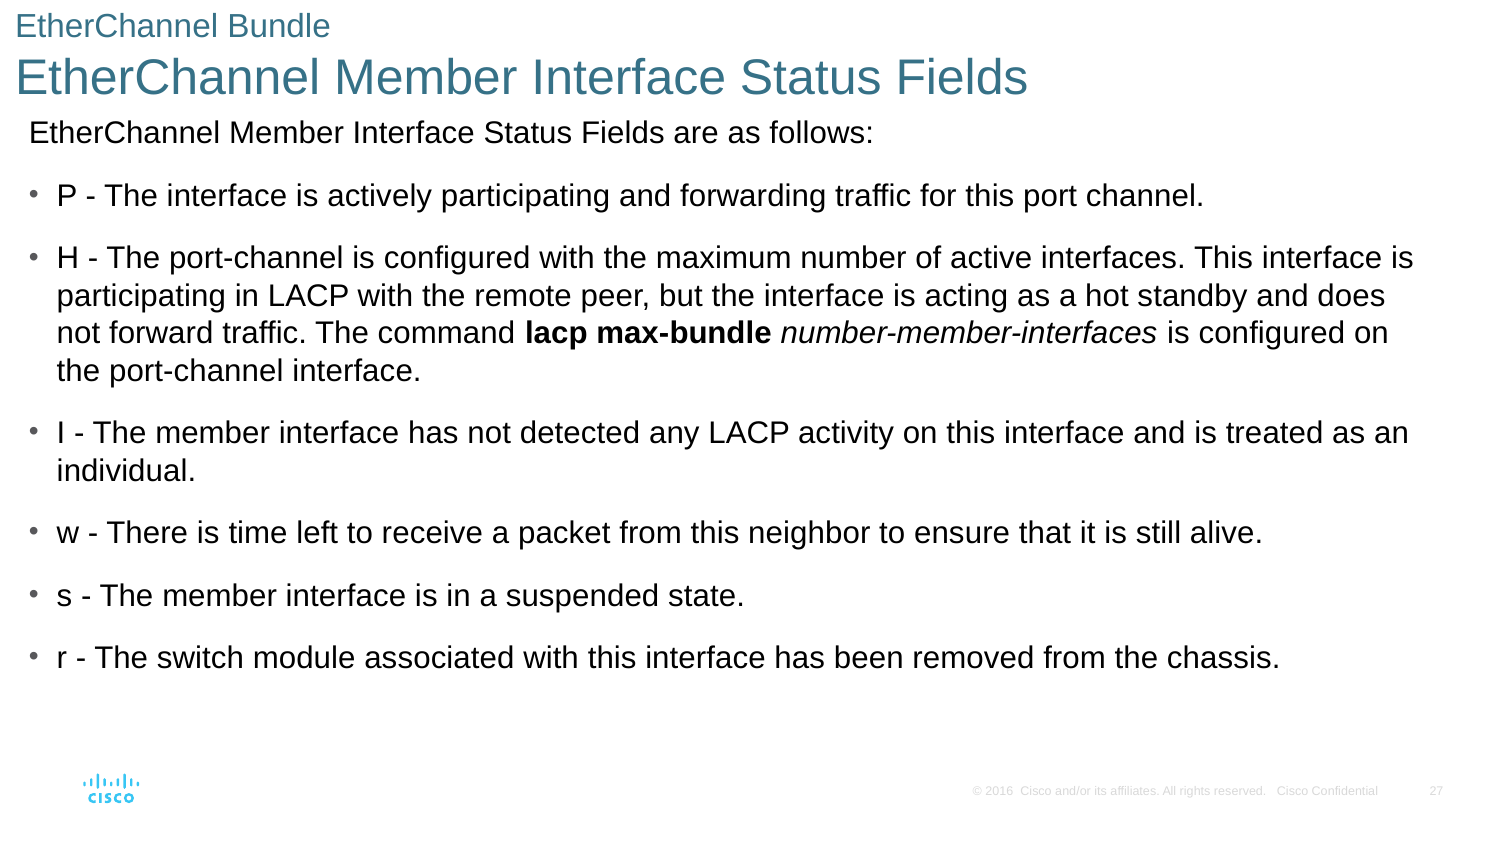

# EtherChannel Bundle EtherChannel Member Interface Status Fields
EtherChannel Member Interface Status Fields are as follows:
P - The interface is actively participating and forwarding traffic for this port channel.
H - The port-channel is configured with the maximum number of active interfaces. This interface is participating in LACP with the remote peer, but the interface is acting as a hot standby and does not forward traffic. The command lacp max-bundle number-member-interfaces is configured on the port-channel interface.
I - The member interface has not detected any LACP activity on this interface and is treated as an individual.
w - There is time left to receive a packet from this neighbor to ensure that it is still alive.
s - The member interface is in a suspended state.
r - The switch module associated with this interface has been removed from the chassis.